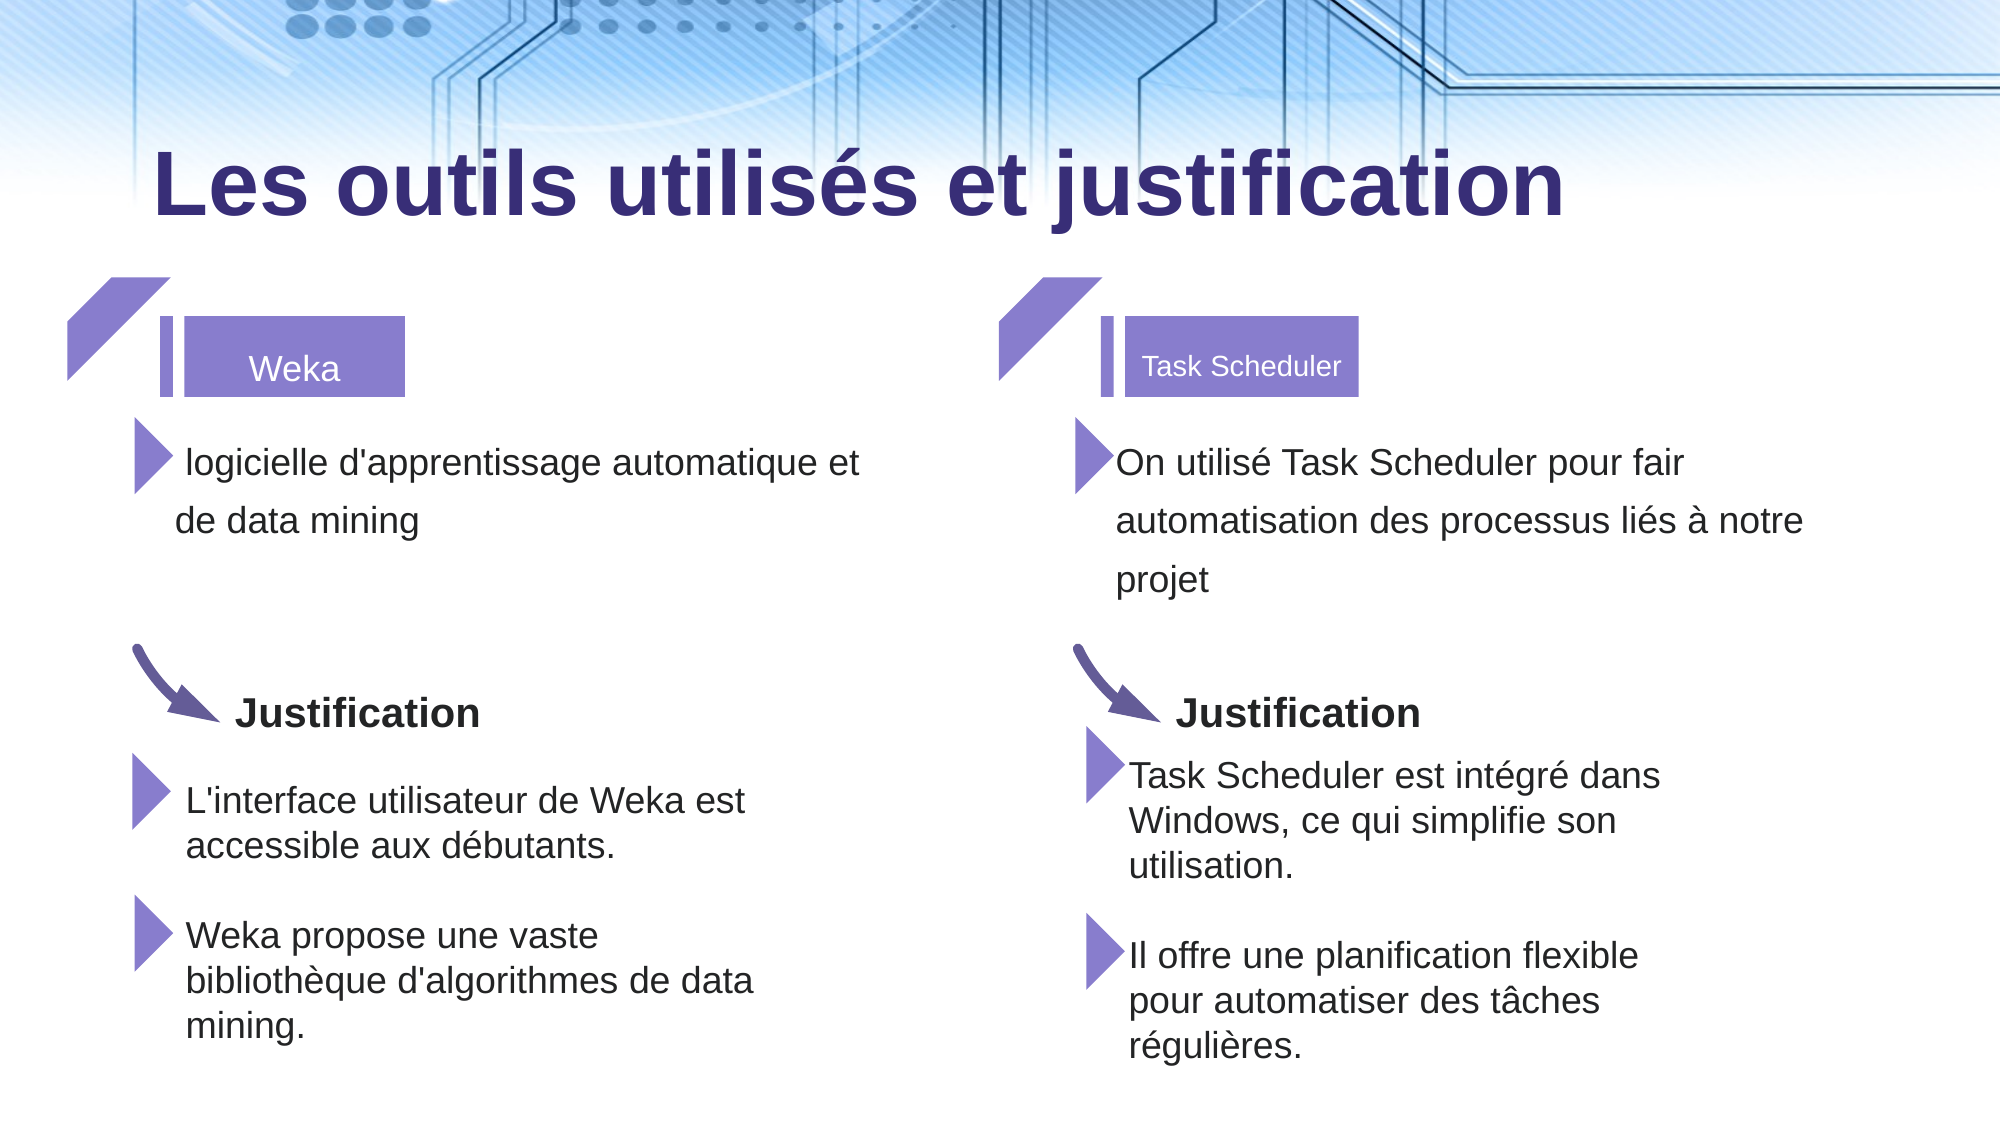

# Les outils utilisés et justification

Weka
 logicielle d'apprentissage automatique et de data mining

Justification
L'interface utilisateur de Weka est accessible aux débutants.

Weka propose une vaste bibliothèque d'algorithmes de data mining.

Task Scheduler
On utilisé Task Scheduler pour fair automatisation des processus liés à notre projet

Justification
Task Scheduler est intégré dans Windows, ce qui simplifie son utilisation.

Il offre une planification flexible pour automatiser des tâches régulières.